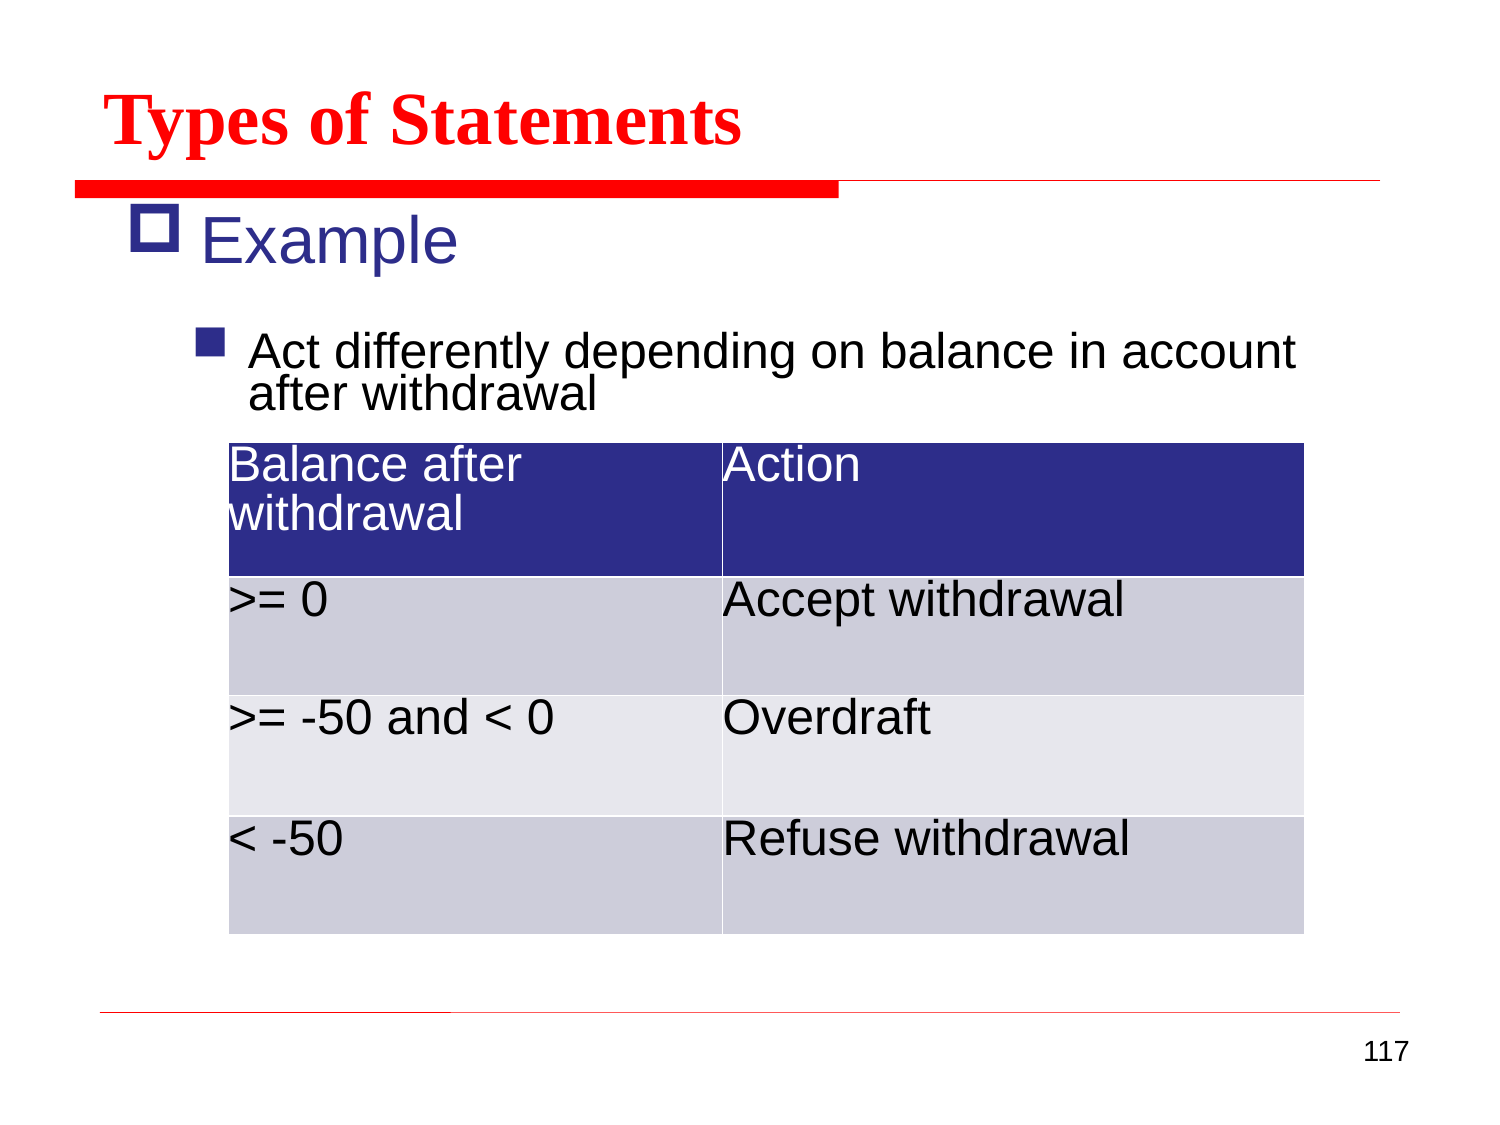

Types of Statements
Example
Act differently depending on balance in account after withdrawal
| Balance after withdrawal | Action |
| --- | --- |
| >= 0 | Accept withdrawal |
| >= -50 and < 0 | Overdraft |
| < -50 | Refuse withdrawal |
117